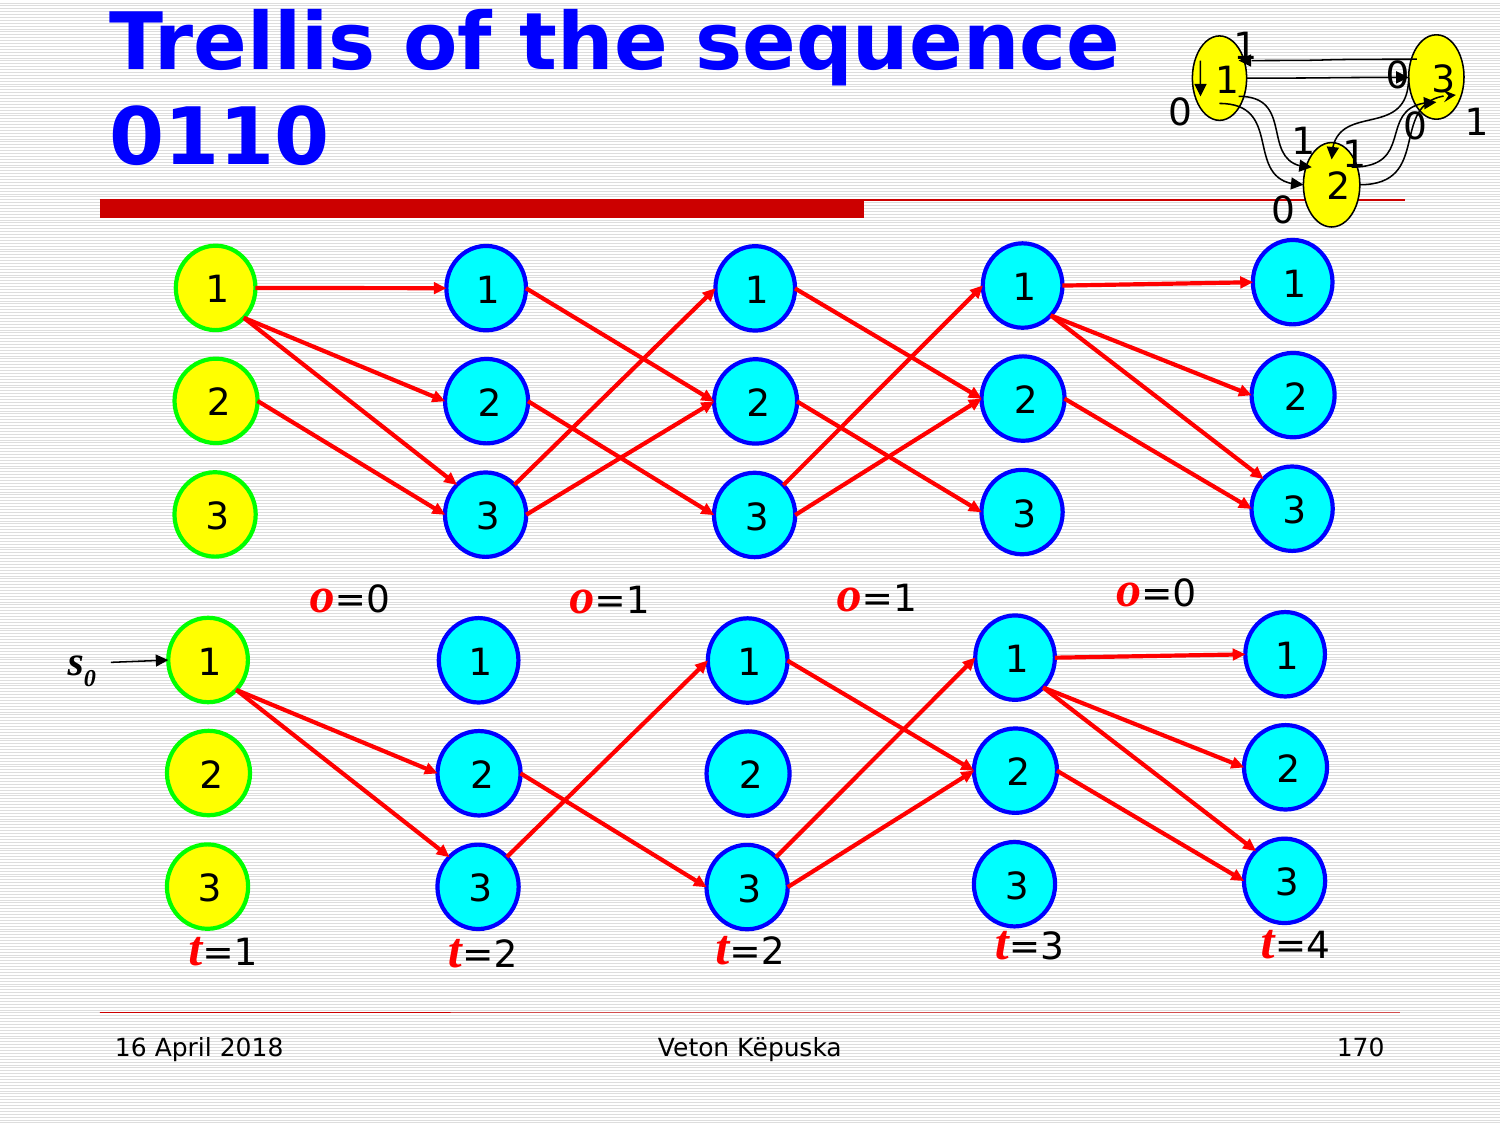

1
0
3
1
0
1
0
1
1
2
0
# Trellis of the sequence 0110
1
1
1
1
1
2
2
2
2
2
3
3
3
3
3
o=0
o=1
o=0
o=1
1
1
1
1
1
s0
2
2
2
2
2
3
3
3
3
3
t=4
t=3
t=2
t=1
t=2
16 April 2018
Veton Këpuska
170